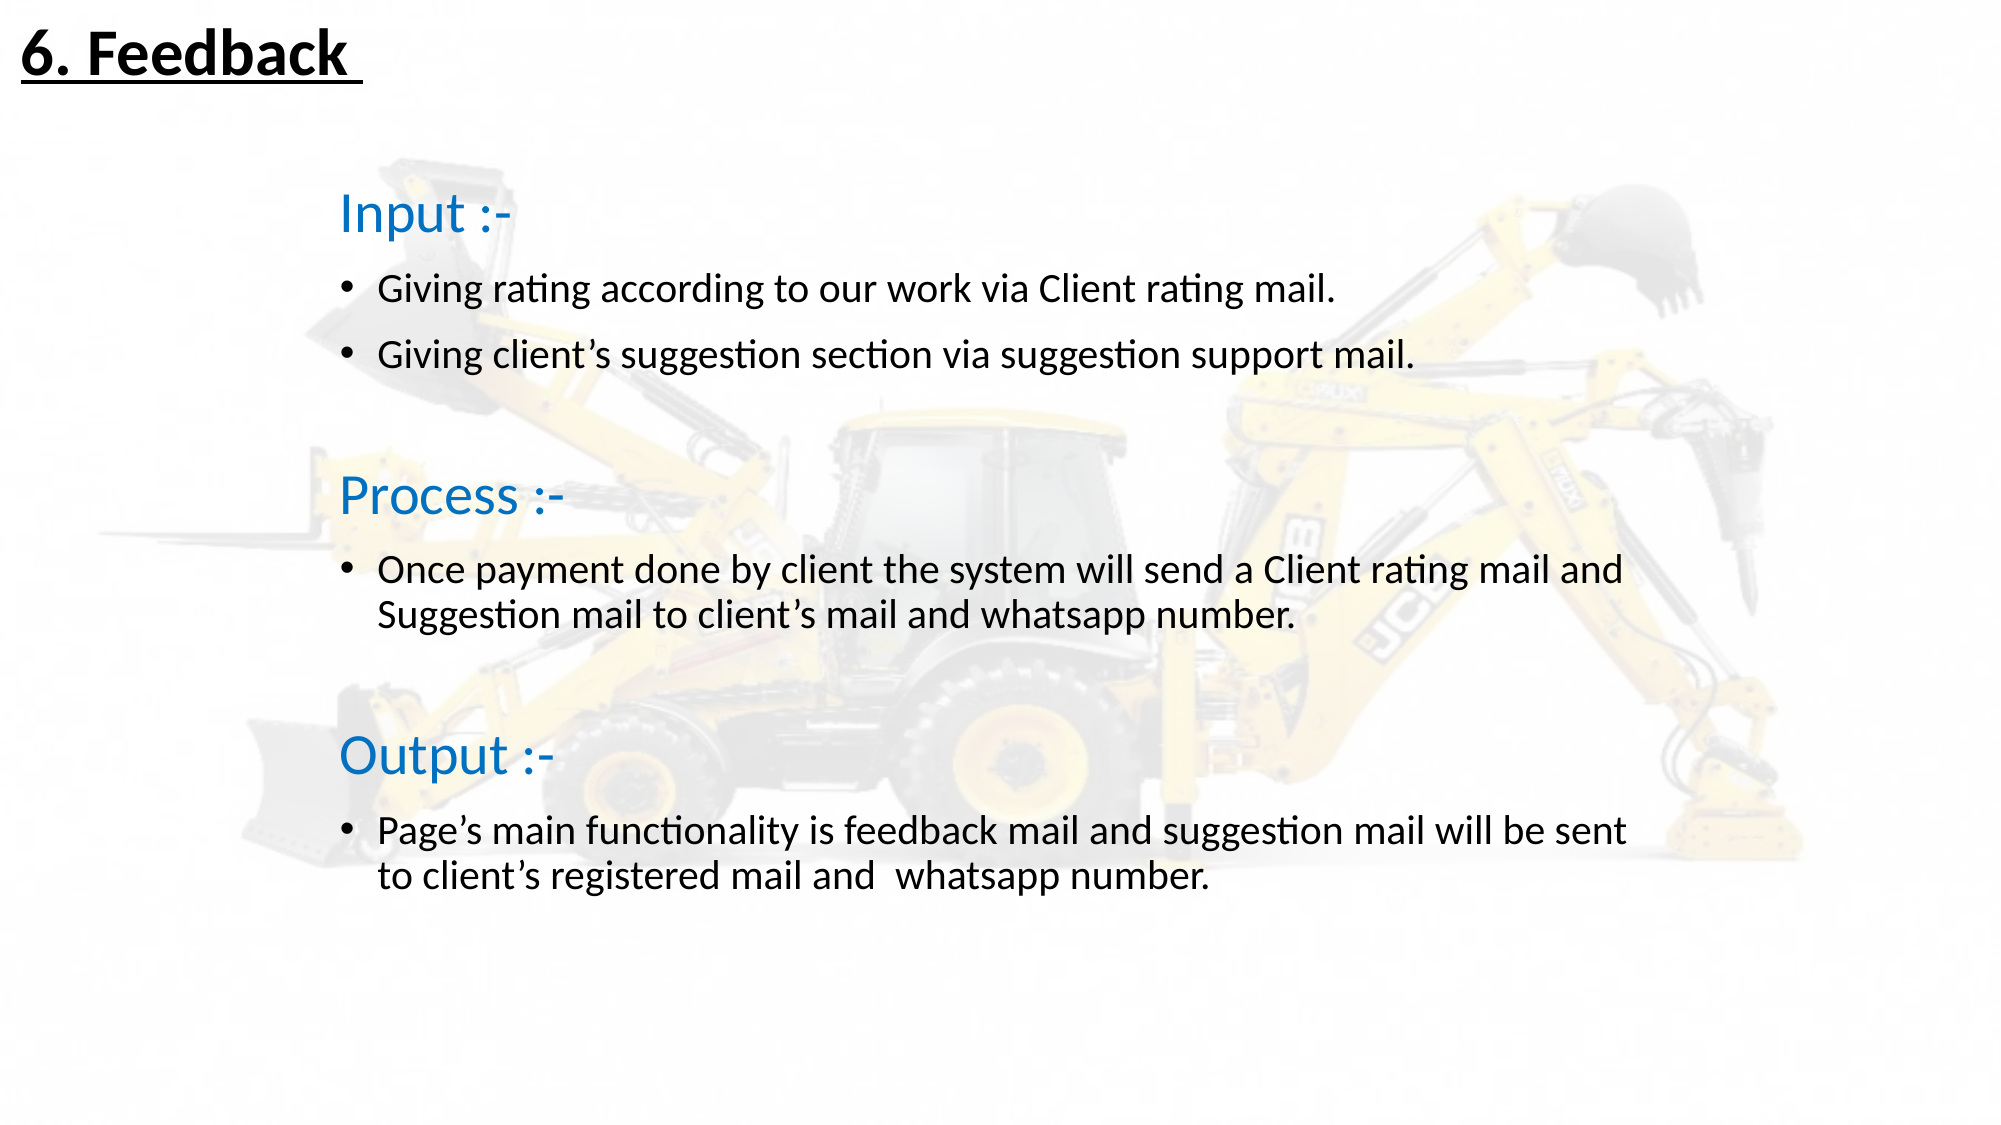

# 6. Feedback
Input :-
Giving rating according to our work via Client rating mail.
Giving client’s suggestion section via suggestion support mail.

Process :-
Once payment done by client the system will send a Client rating mail and Suggestion mail to client’s mail and whatsapp number.

Output :-
Page’s main functionality is feedback mail and suggestion mail will be sent to client’s registered mail and  whatsapp number.